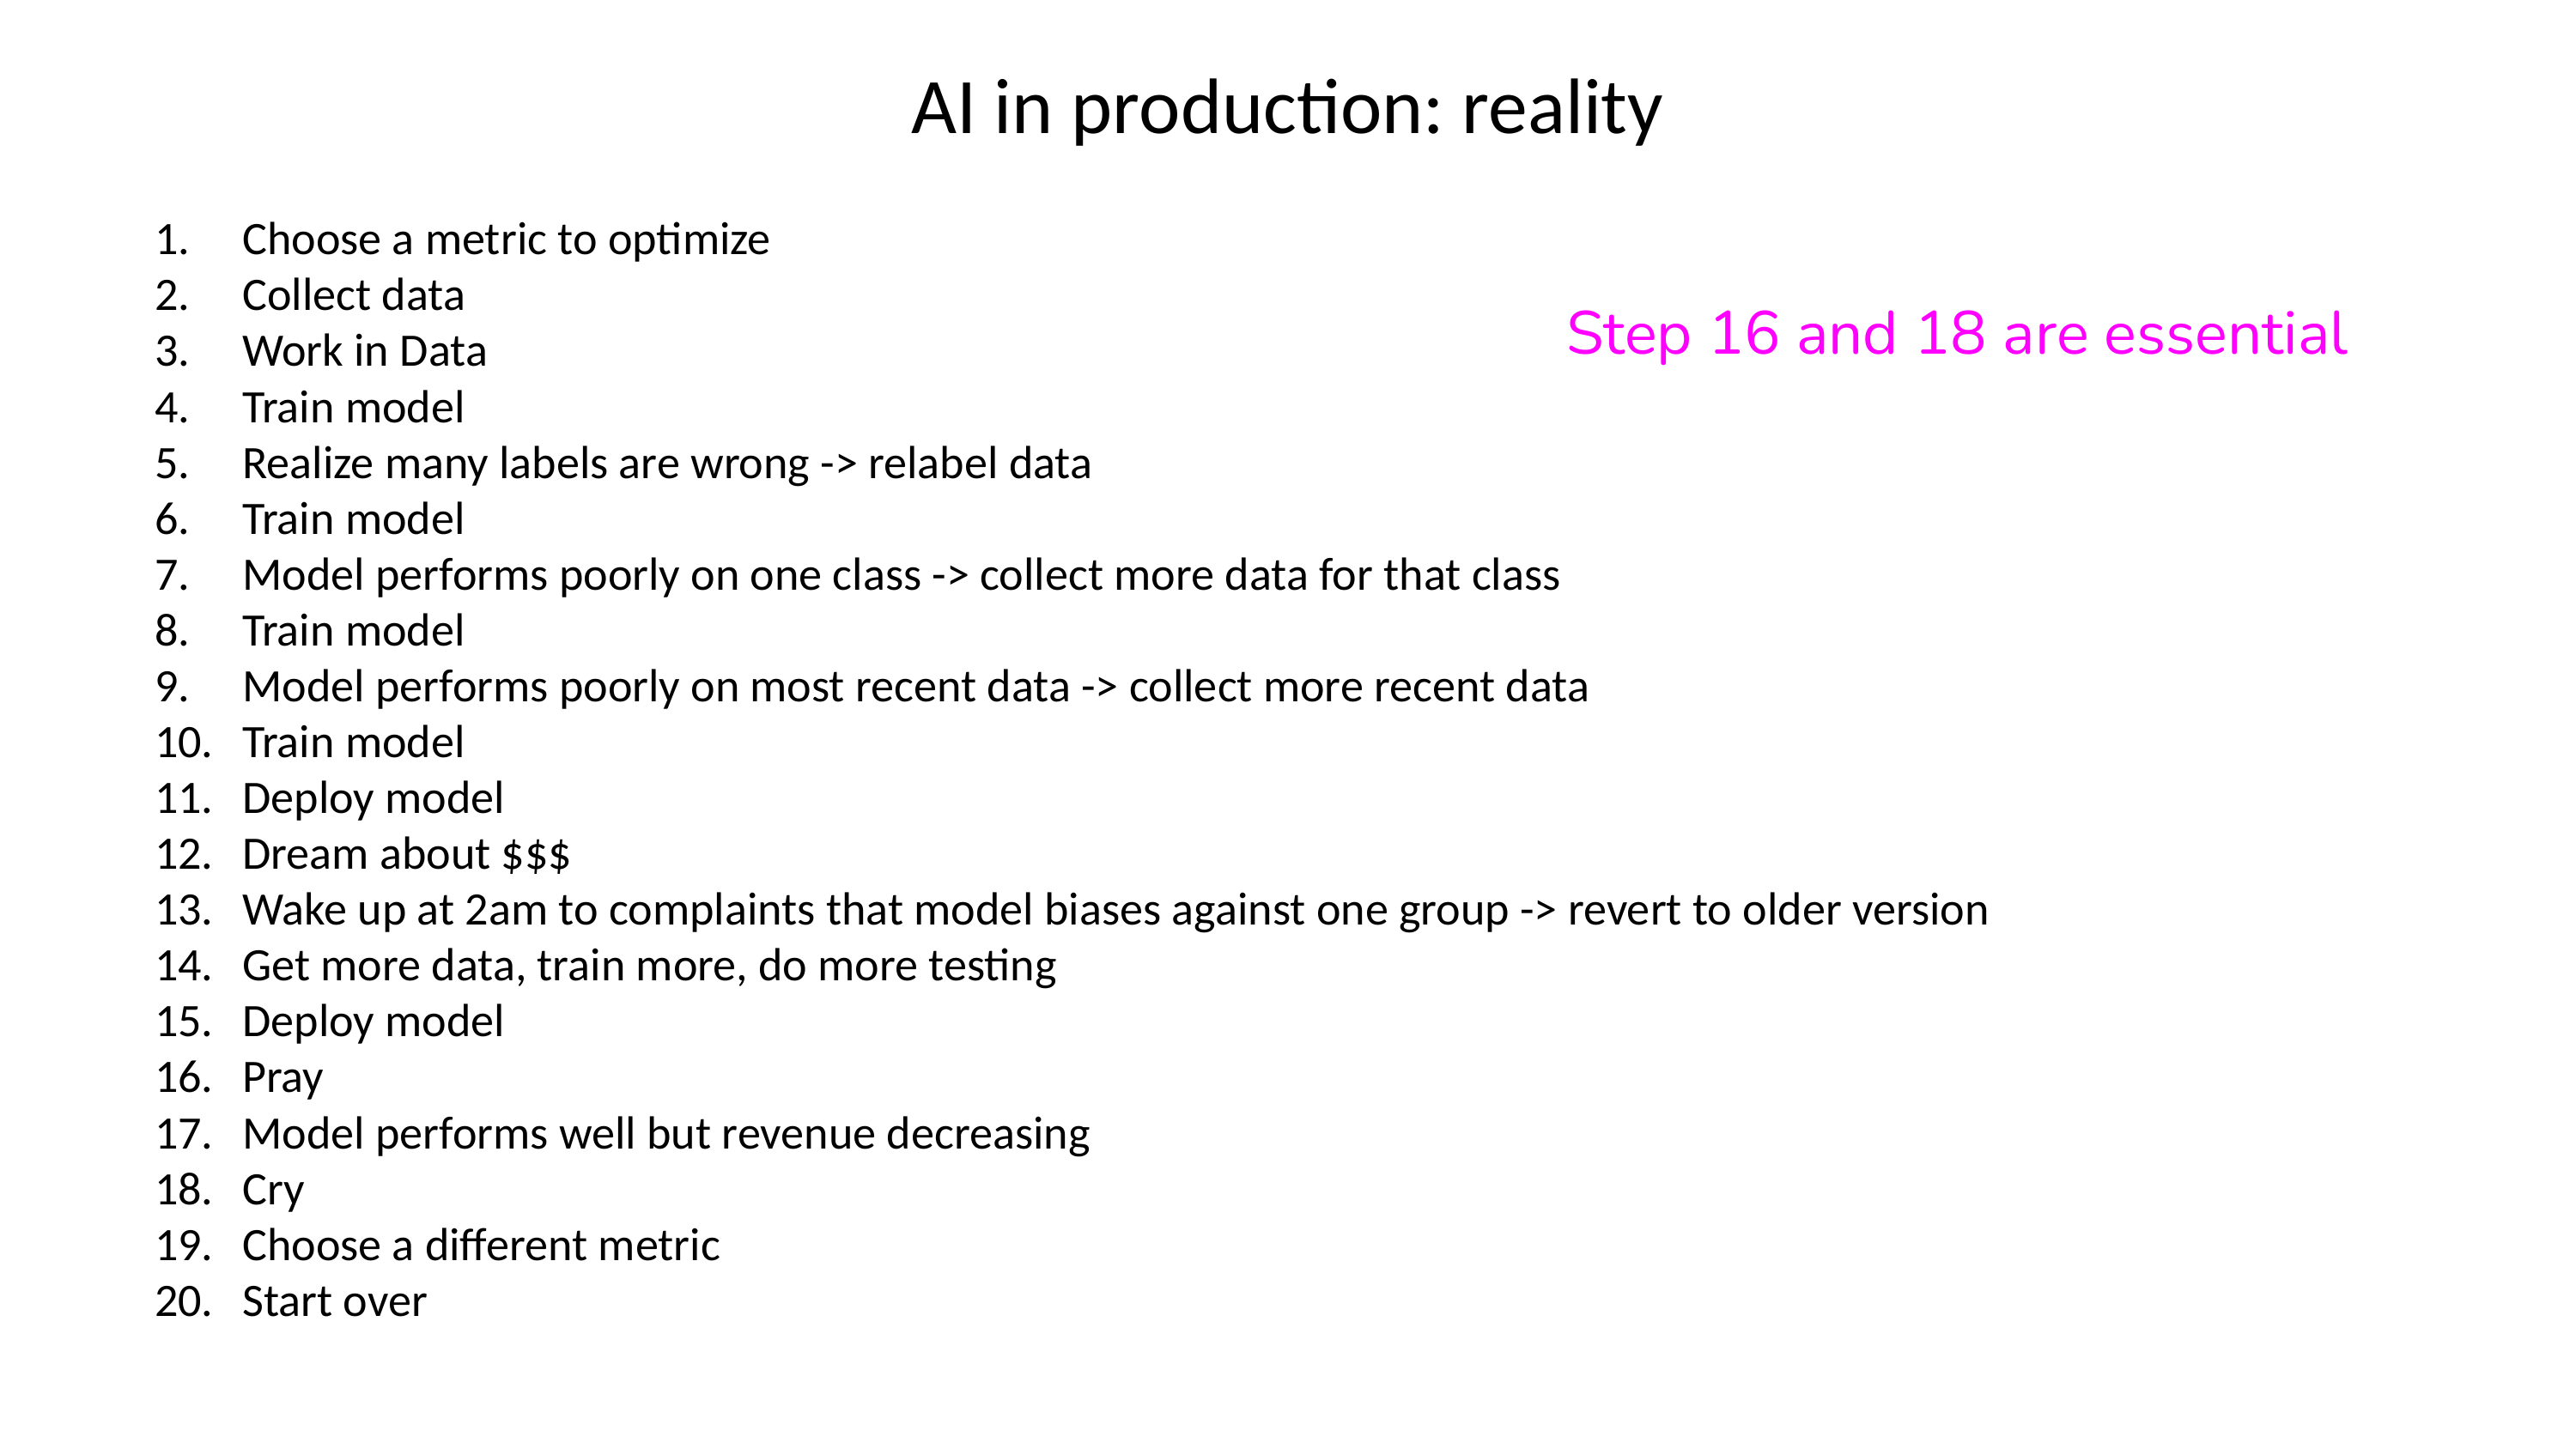

# AI in production: reality
Choose a metric to optimize
Collect data
Work in Data
Train model
Realize many labels are wrong -> relabel data
Train model
Model performs poorly on one class -> collect more data for that class
Train model
Model performs poorly on most recent data -> collect more recent data
Train model
Deploy model
Dream about $$$
Wake up at 2am to complaints that model biases against one group -> revert to older version
Get more data, train more, do more testing
Deploy model
Pray
Model performs well but revenue decreasing
Cry
Choose a different metric
Start over
Step 16 and 18 are essential